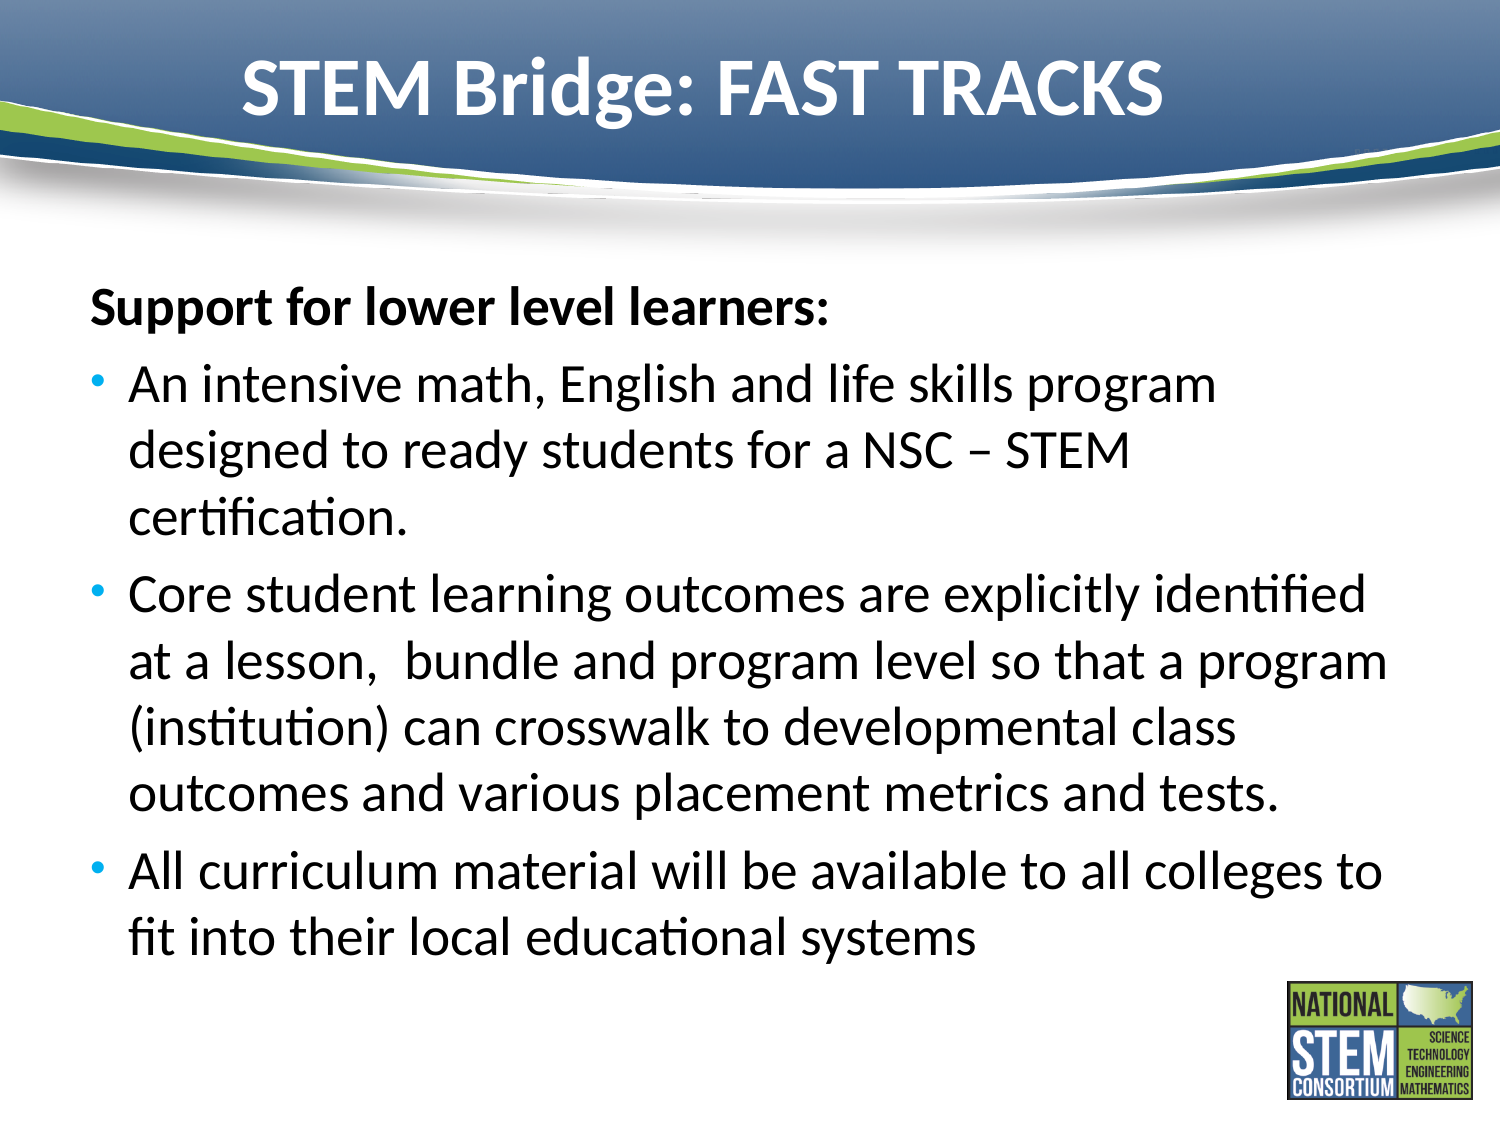

# STEM Bridge: FAST TRACKS
Support for lower level learners:
An intensive math, English and life skills program designed to ready students for a NSC – STEM certification.
Core student learning outcomes are explicitly identified at a lesson,  bundle and program level so that a program (institution) can crosswalk to developmental class outcomes and various placement metrics and tests.
All curriculum material will be available to all colleges to fit into their local educational systems